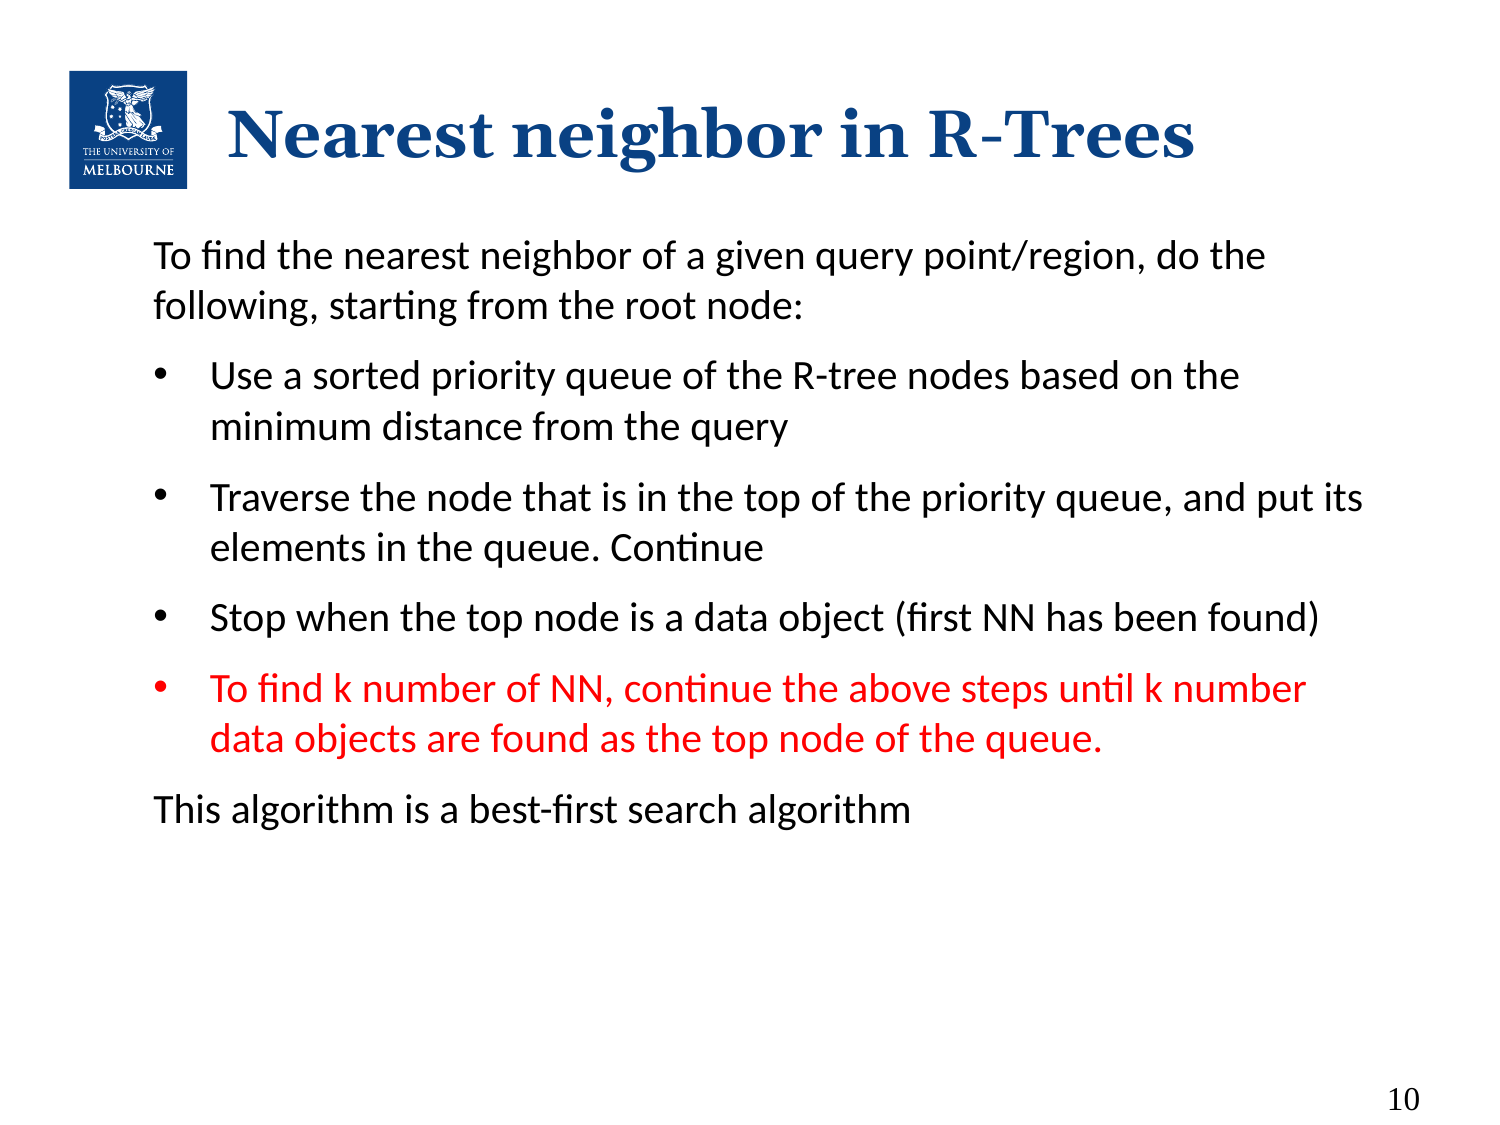

# Nearest neighbor in R-Trees
To find the nearest neighbor of a given query point/region, do the following, starting from the root node:
Use a sorted priority queue of the R-tree nodes based on the minimum distance from the query
Traverse the node that is in the top of the priority queue, and put its elements in the queue. Continue
Stop when the top node is a data object (first NN has been found)
To find k number of NN, continue the above steps until k number data objects are found as the top node of the queue.
This algorithm is a best-first search algorithm